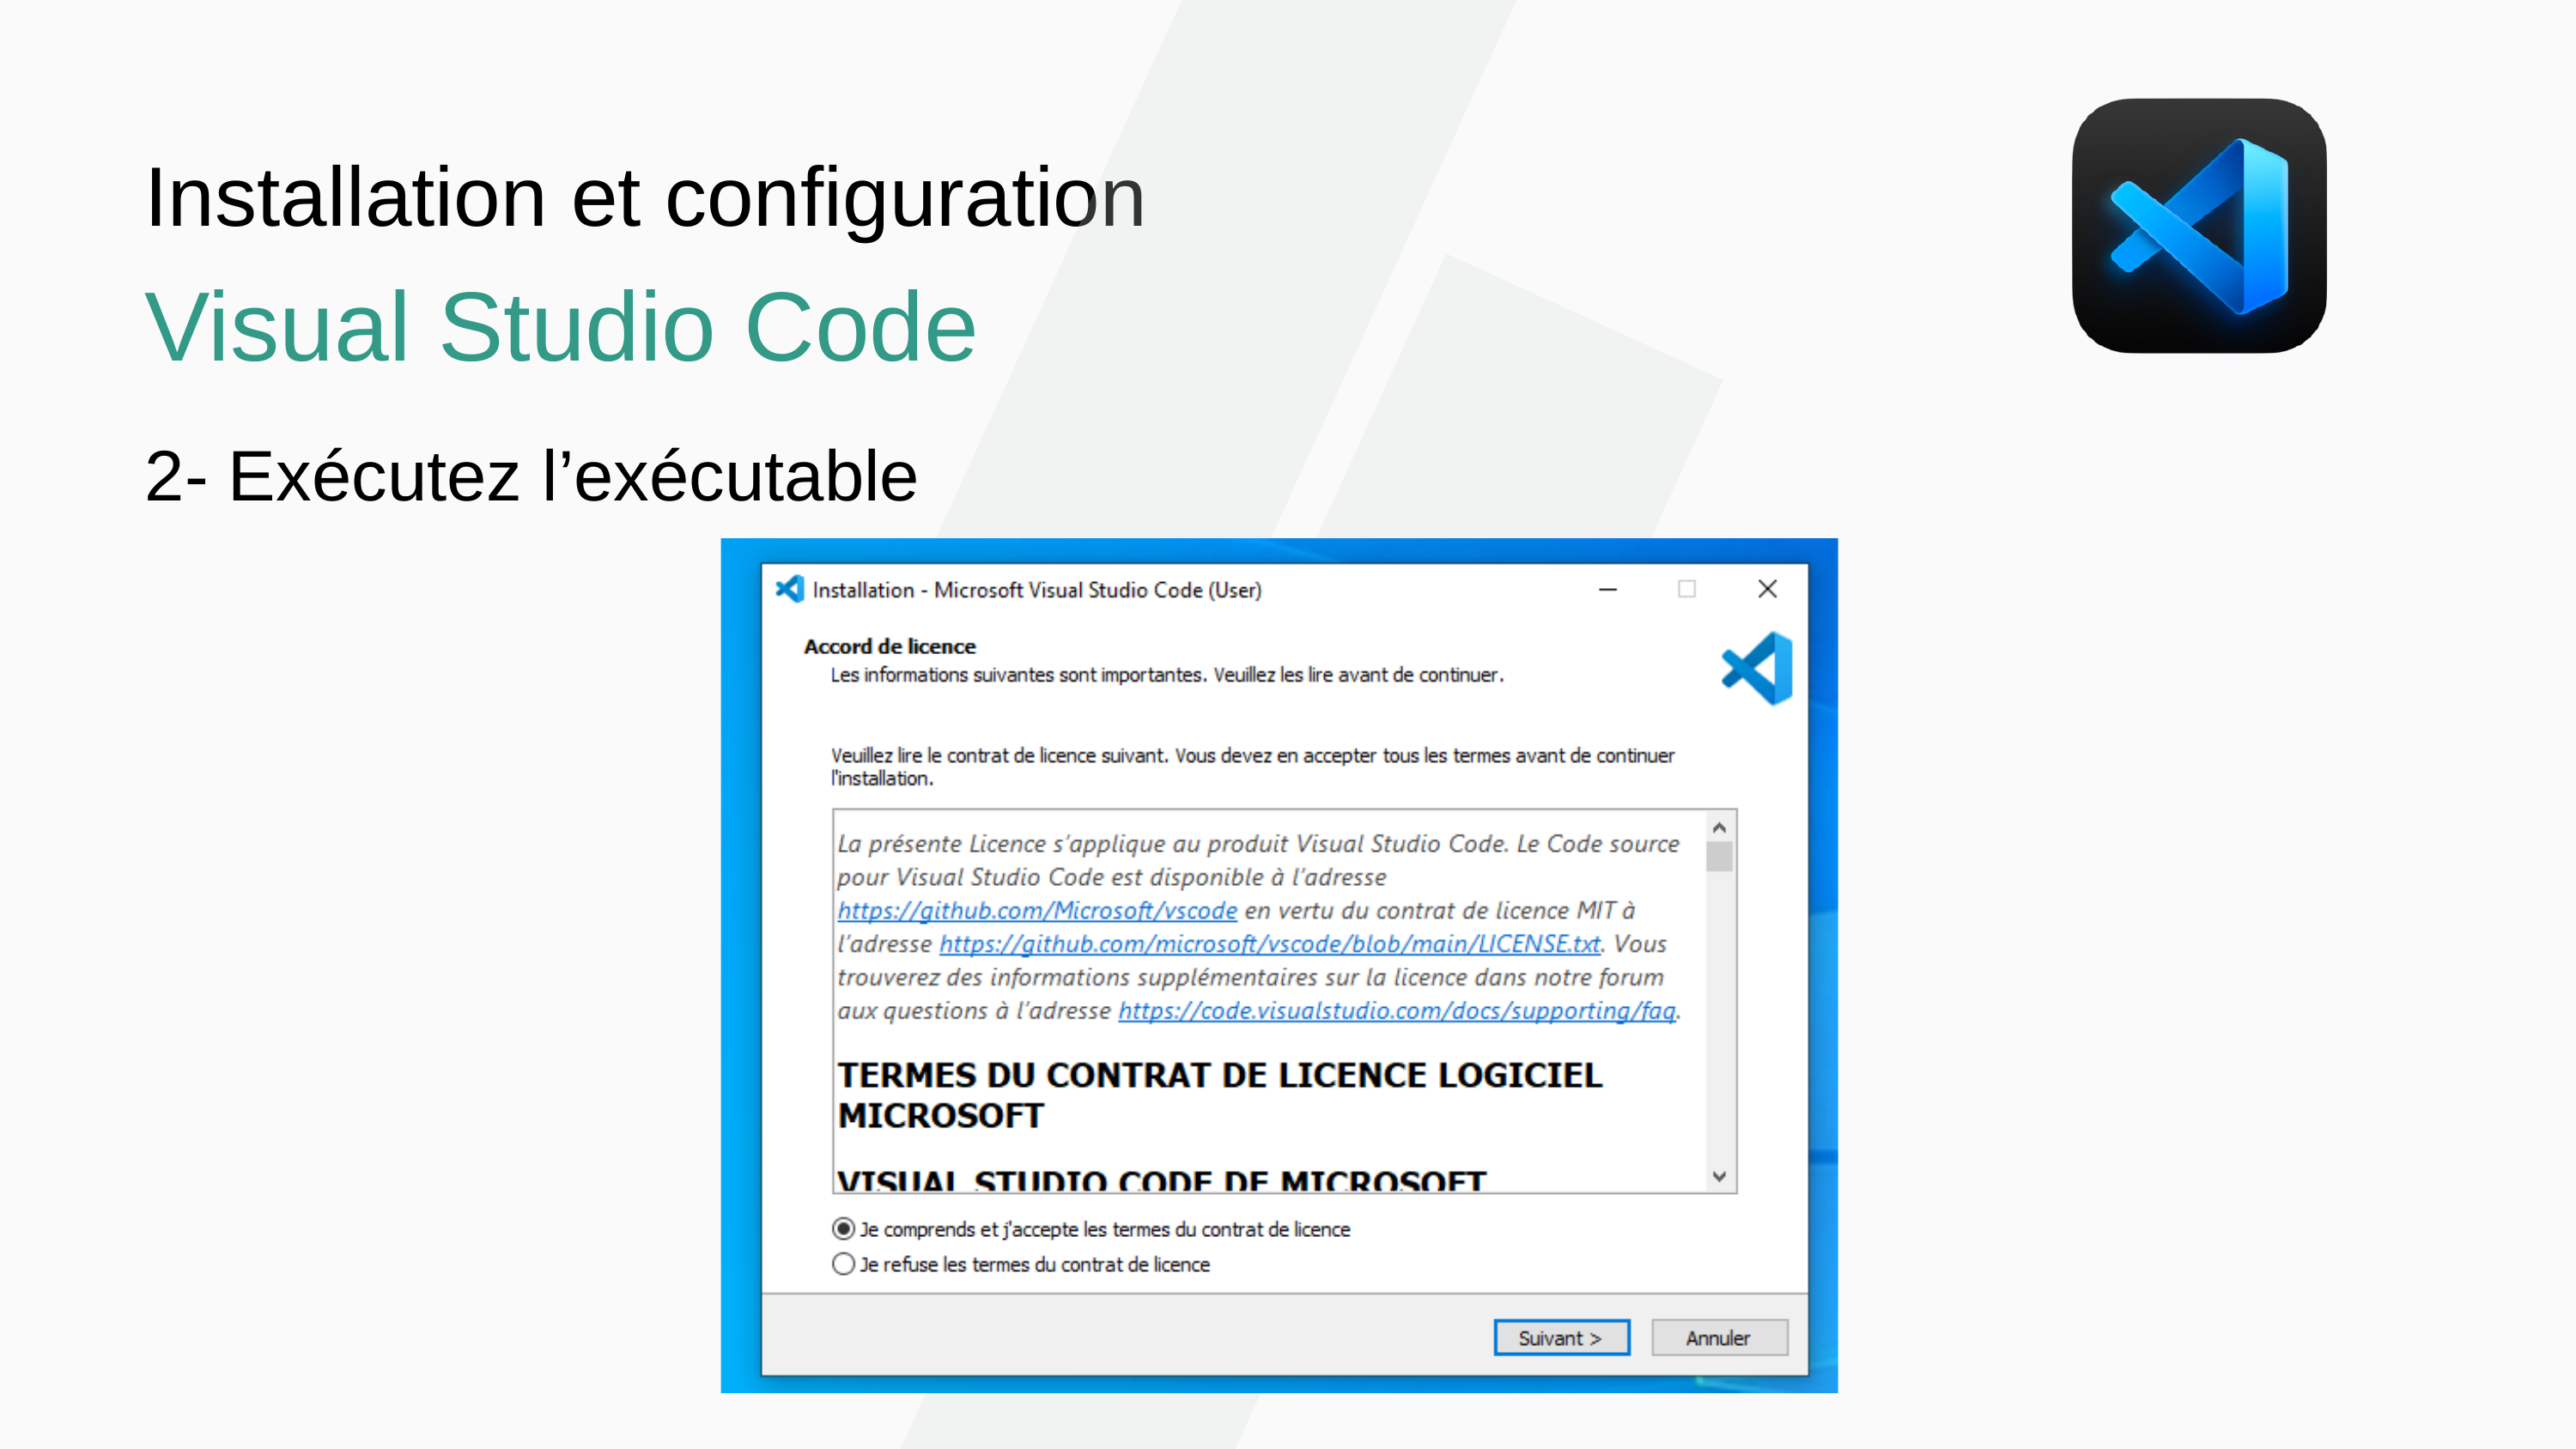

Installation et configuration
Visual Studio Code

2- Exécutez l’exécutable